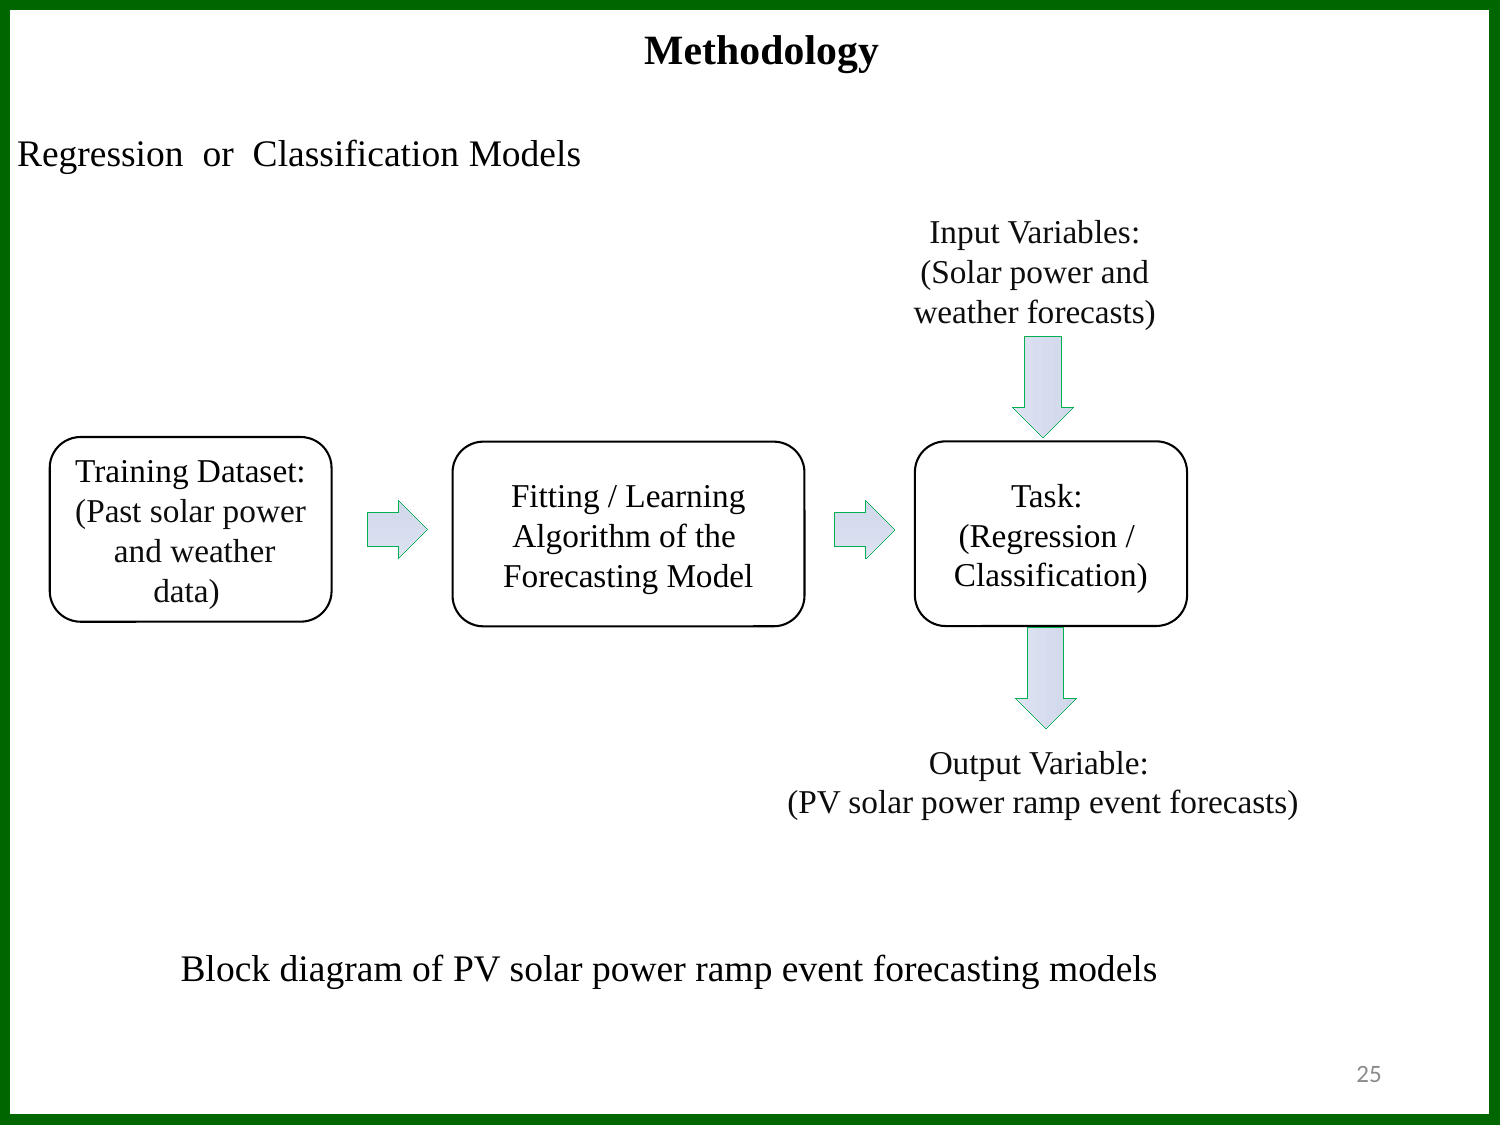

Methodology
Regression  or  Classification Models
Input Variables:
(Solar power and weather forecasts)

Output Variable:
(PV solar power ramp event forecasts)
Training Dataset:
(Past solar power  and weather data)
Fitting / Learning Algorithm of the
Forecasting Model

Task:
(Regression /
Classification)
Block diagram of PV solar power ramp event forecasting models
25